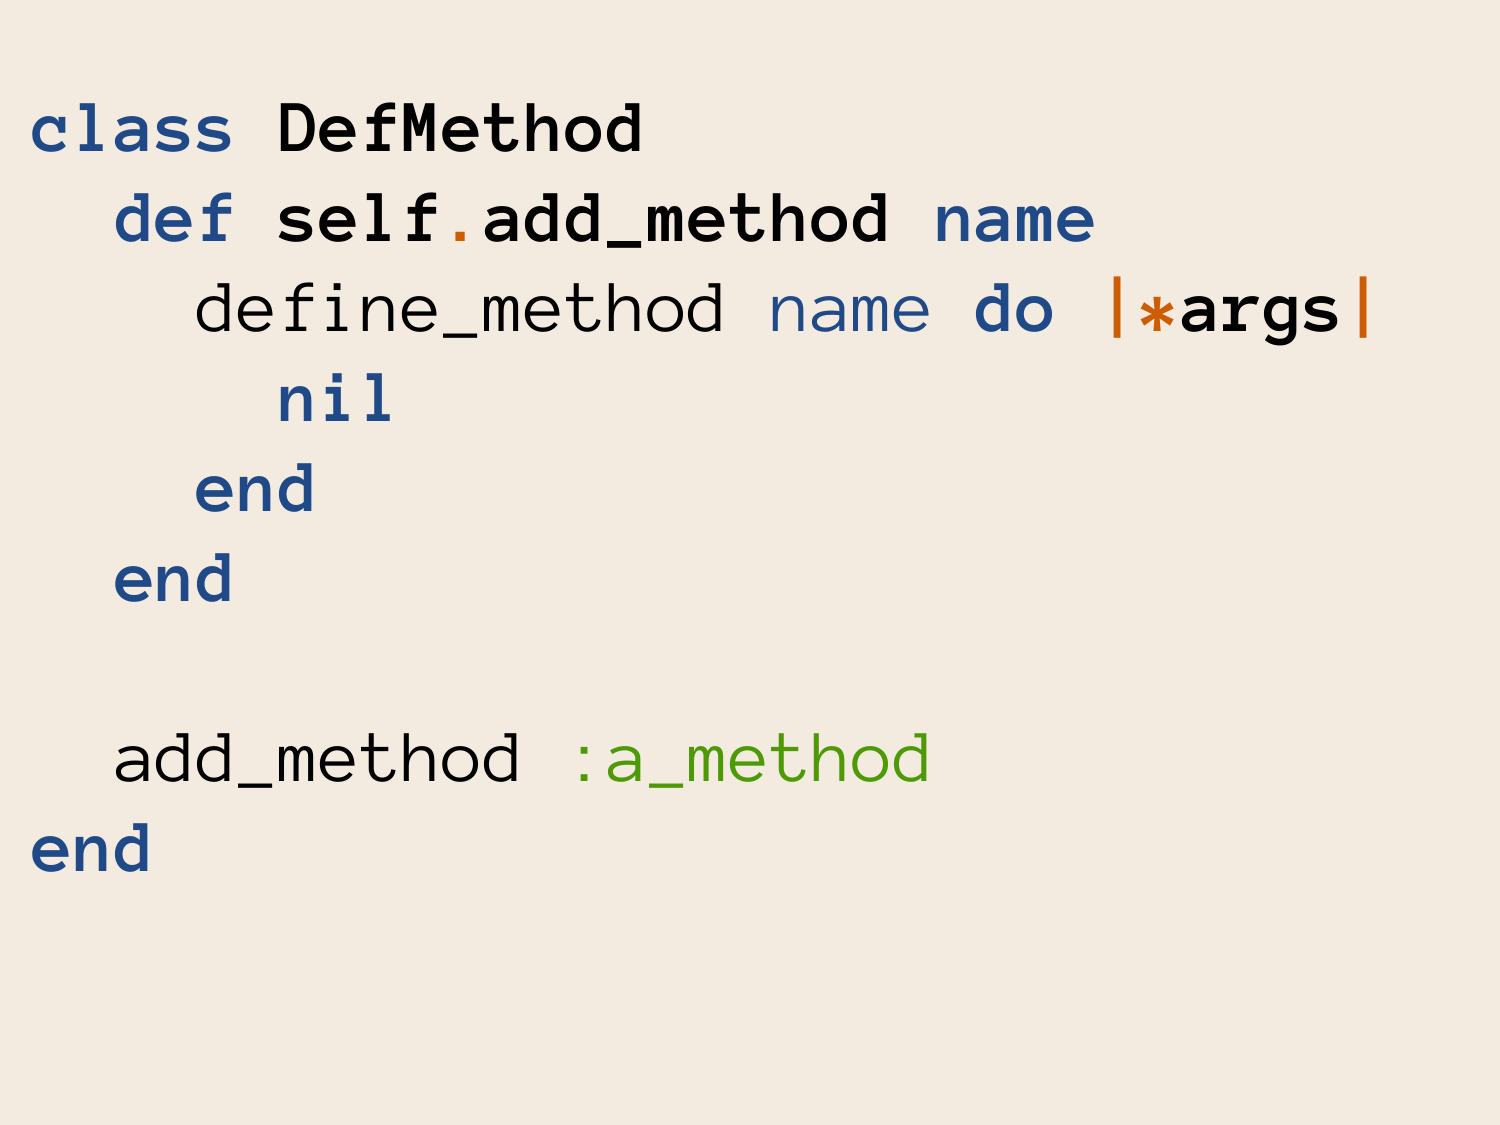

class DefMethod
  def self.add_method name
    define_method name do |*args|
      nil
    end
  end

  add_method :a_method
end